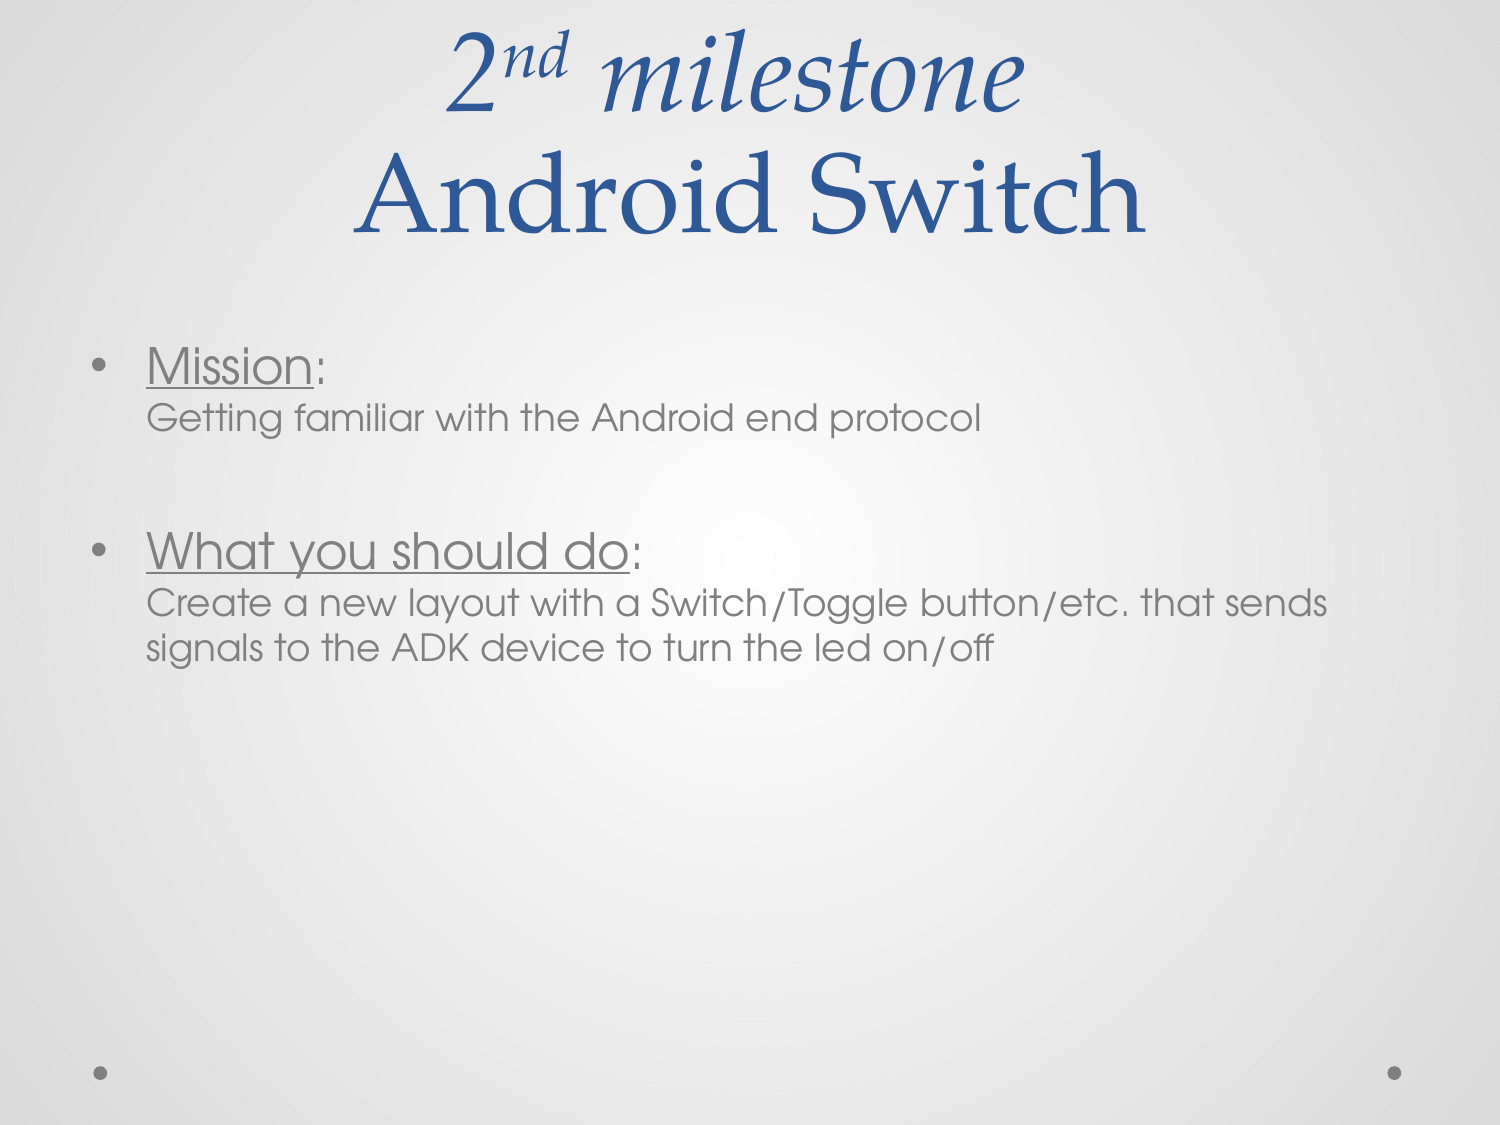

# 2nd milestone Android Switch
Mission:
Getting familiar with the Android end protocol

What you should do:
Create a new layout with a Switch/Toggle button/etc. that sends signals to the ADK device to turn the led on/off